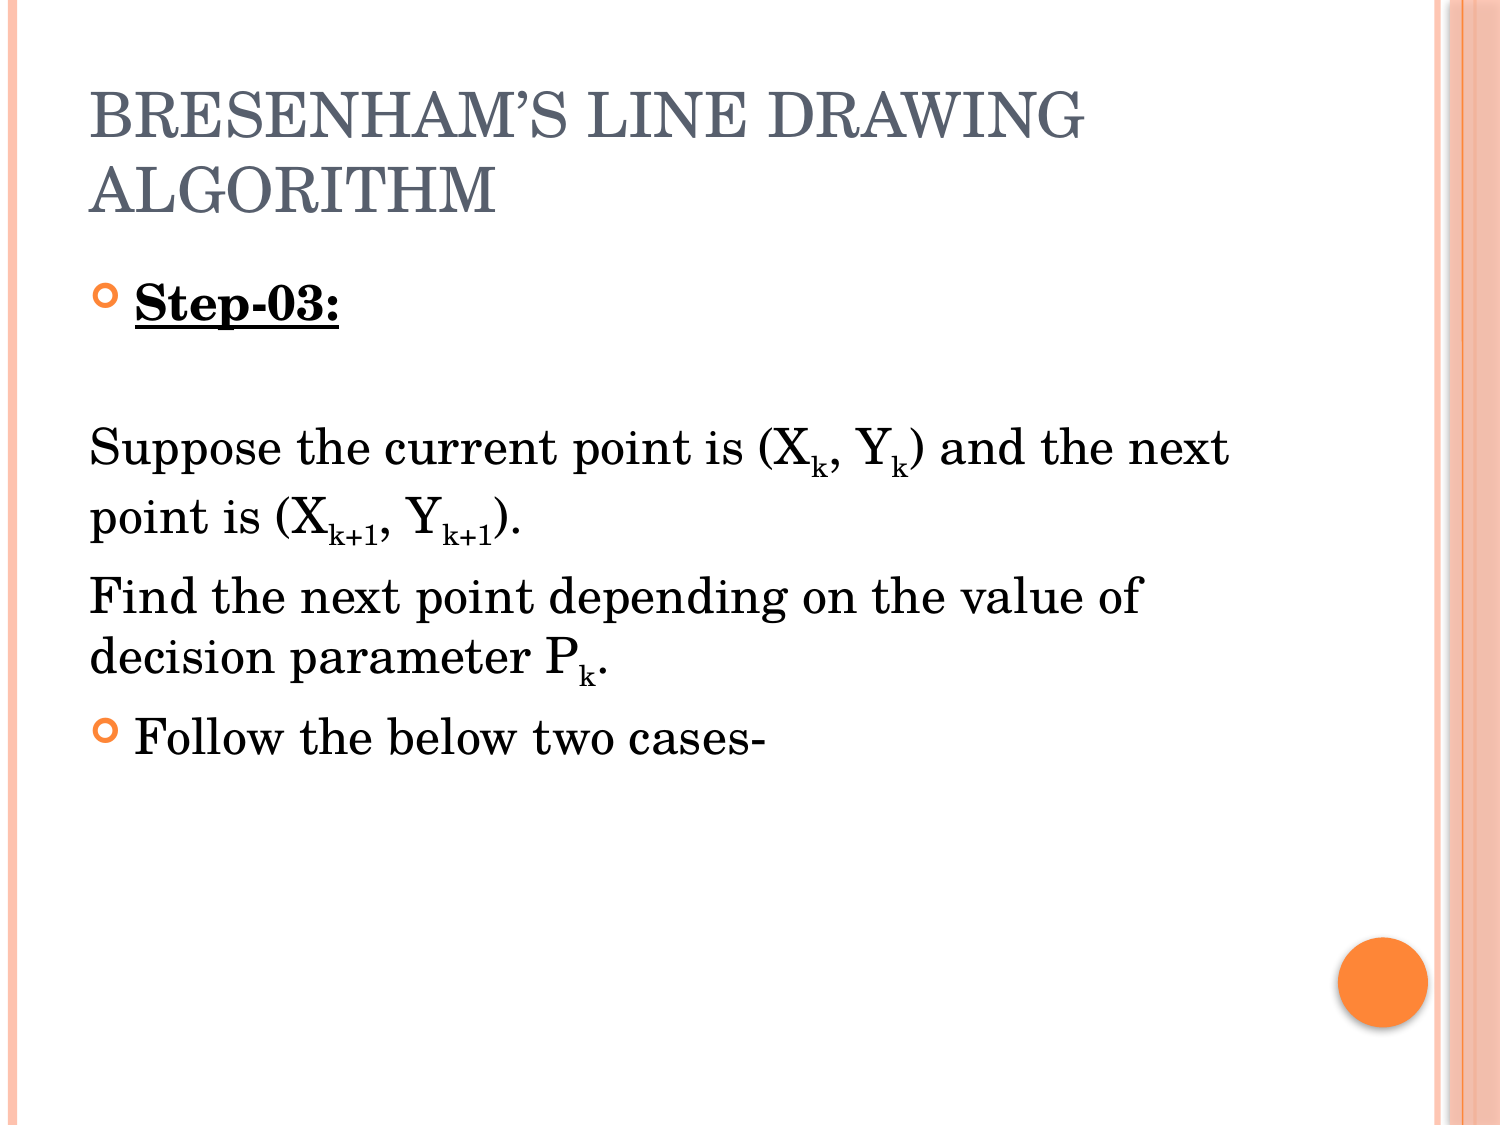

# Bresenham’s line drawing algorithm
Step-03:

Suppose the current point is (Xk, Yk) and the next point is (Xk+1, Yk+1).
Find the next point depending on the value of decision parameter Pk.
Follow the below two cases-